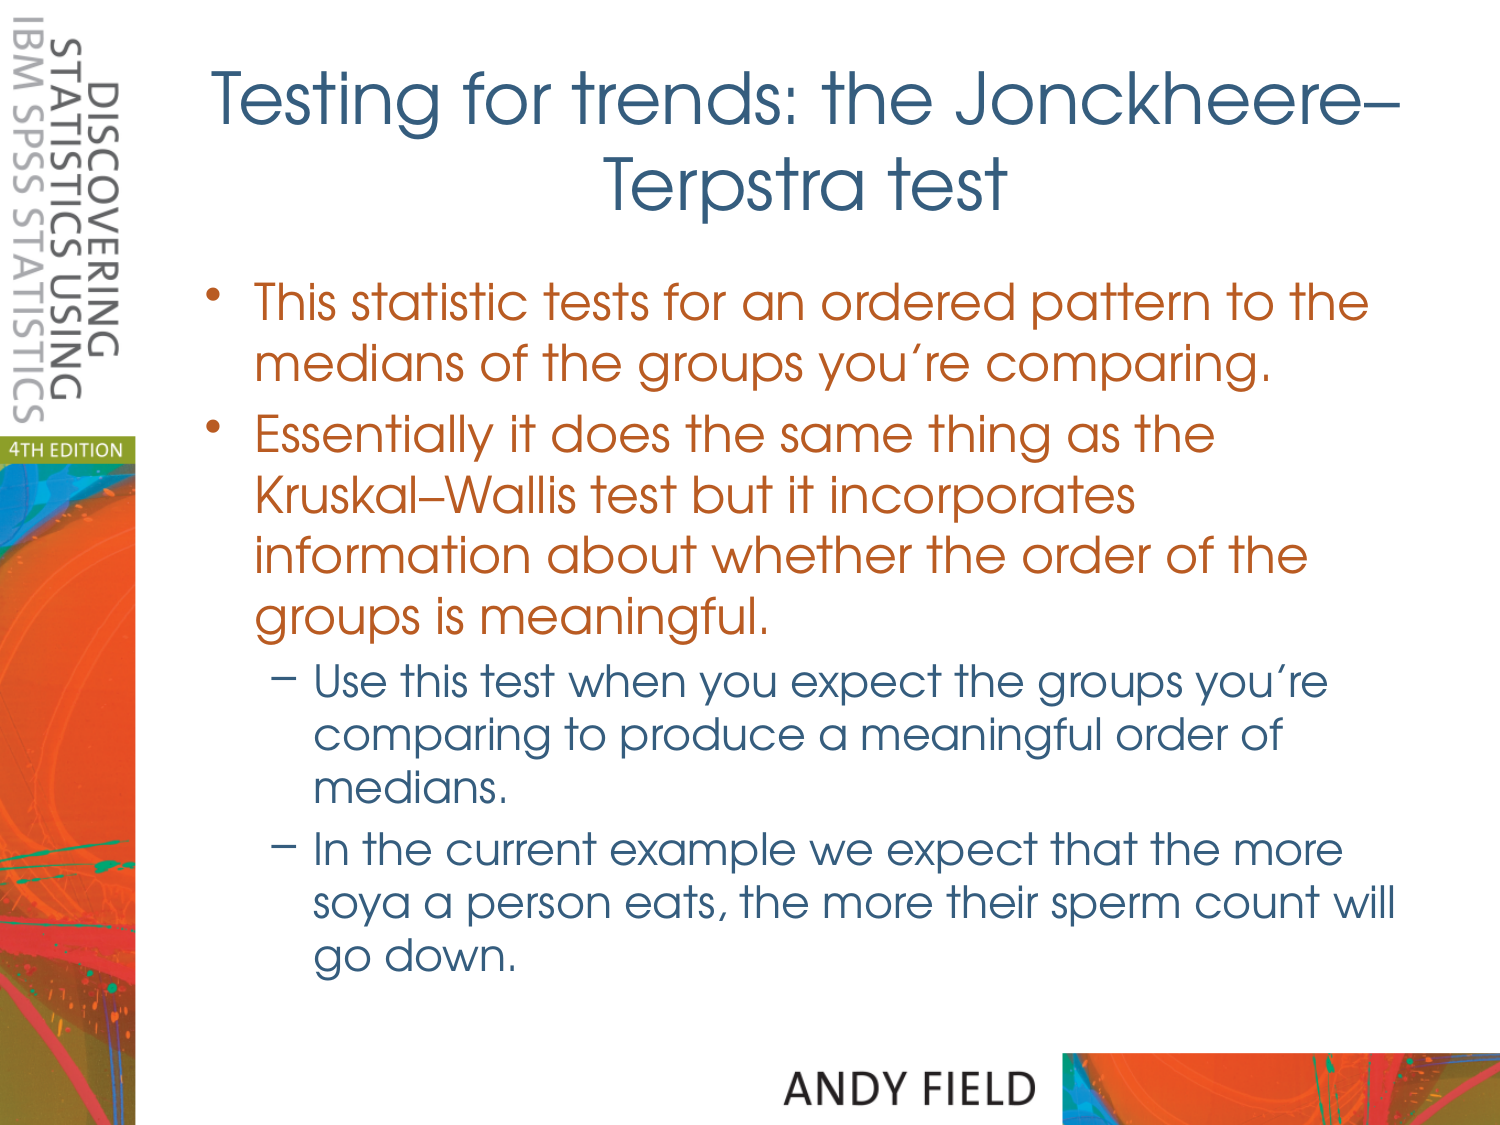

# Testing for trends: the Jonckheere–Terpstra test
This statistic tests for an ordered pattern to the medians of the groups you’re comparing.
Essentially it does the same thing as the Kruskal–Wallis test but it incorporates information about whether the order of the groups is meaningful.
Use this test when you expect the groups you’re comparing to produce a meaningful order of medians.
In the current example we expect that the more soya a person eats, the more their sperm count will go down.